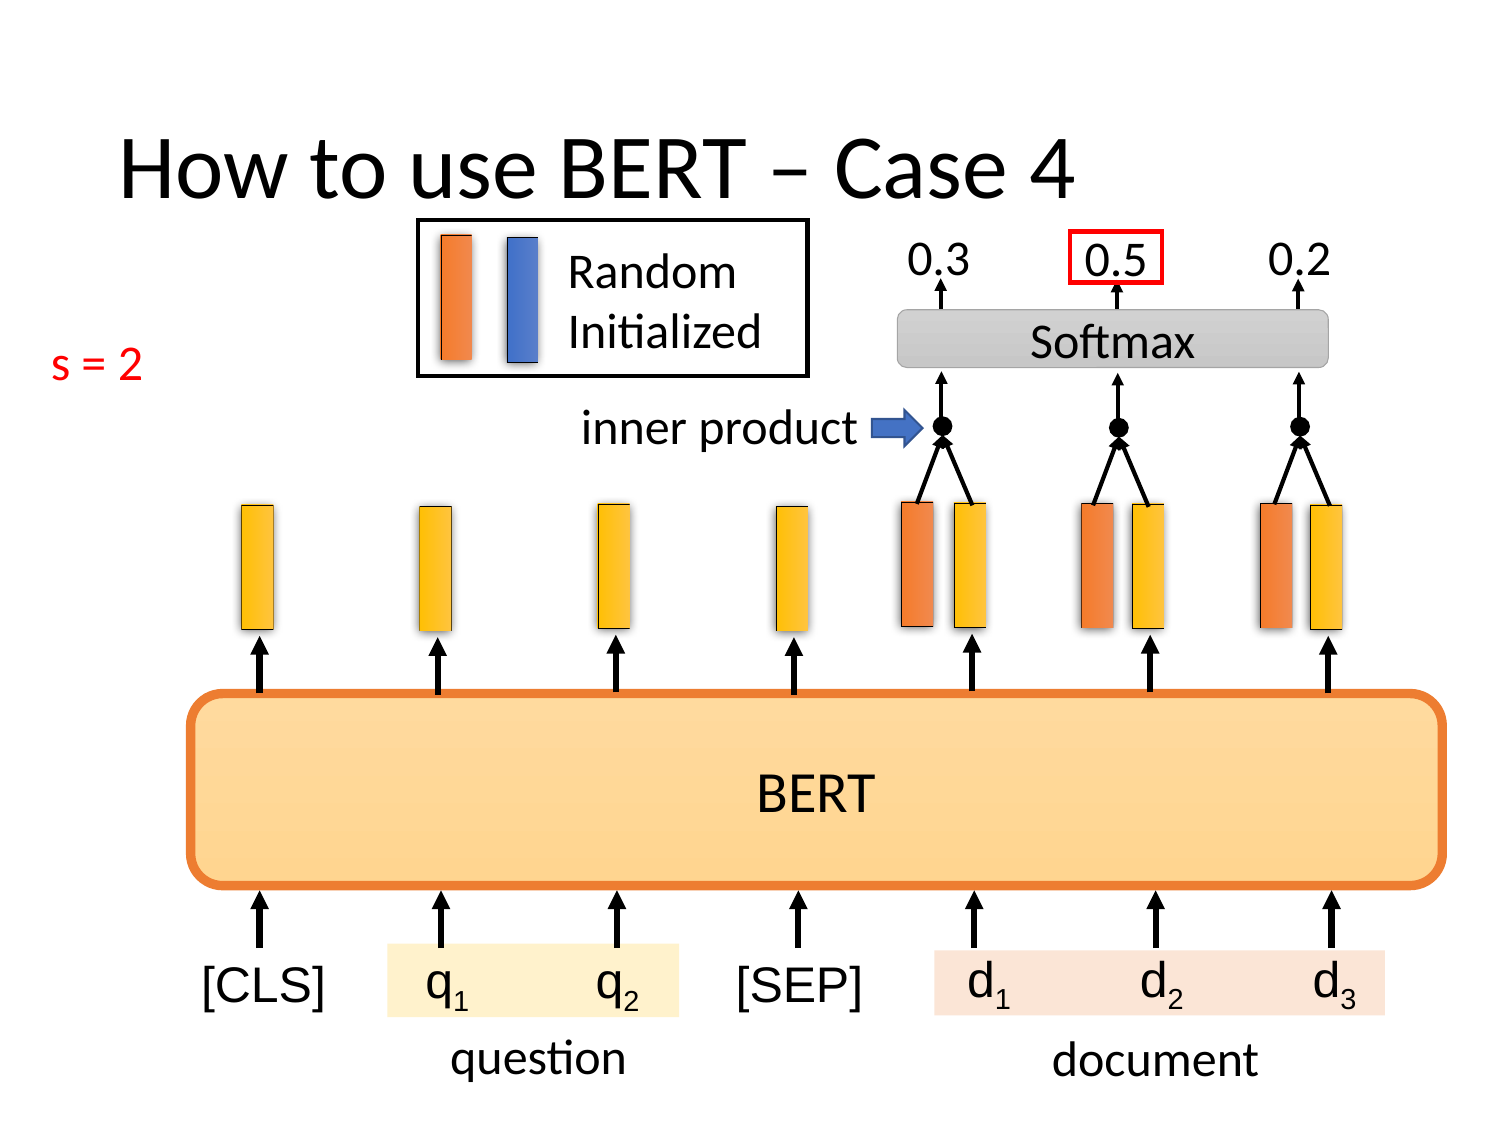

# How to use BERT – Case 4
0.2
0.3
0.5

Random Initialized

Softmax
s = 2
inner product

BERT
[CLS]
[SEP]
d1
d2
d3

q1
q2

question
document